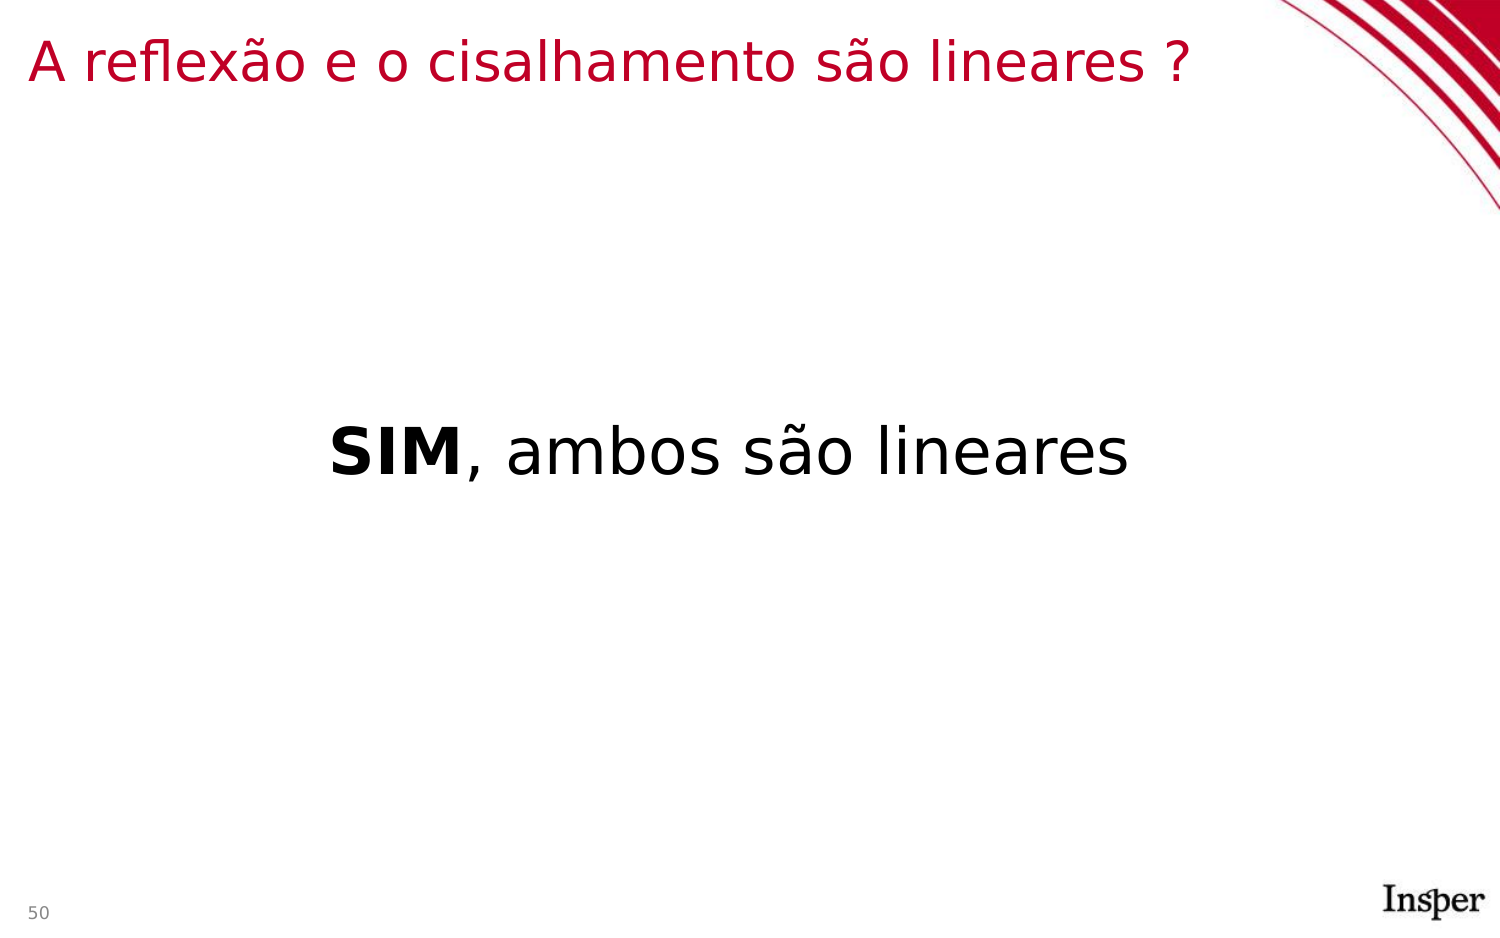

# A reflexão e o cisalhamento são lineares ?
SIM, ambos são lineares
50